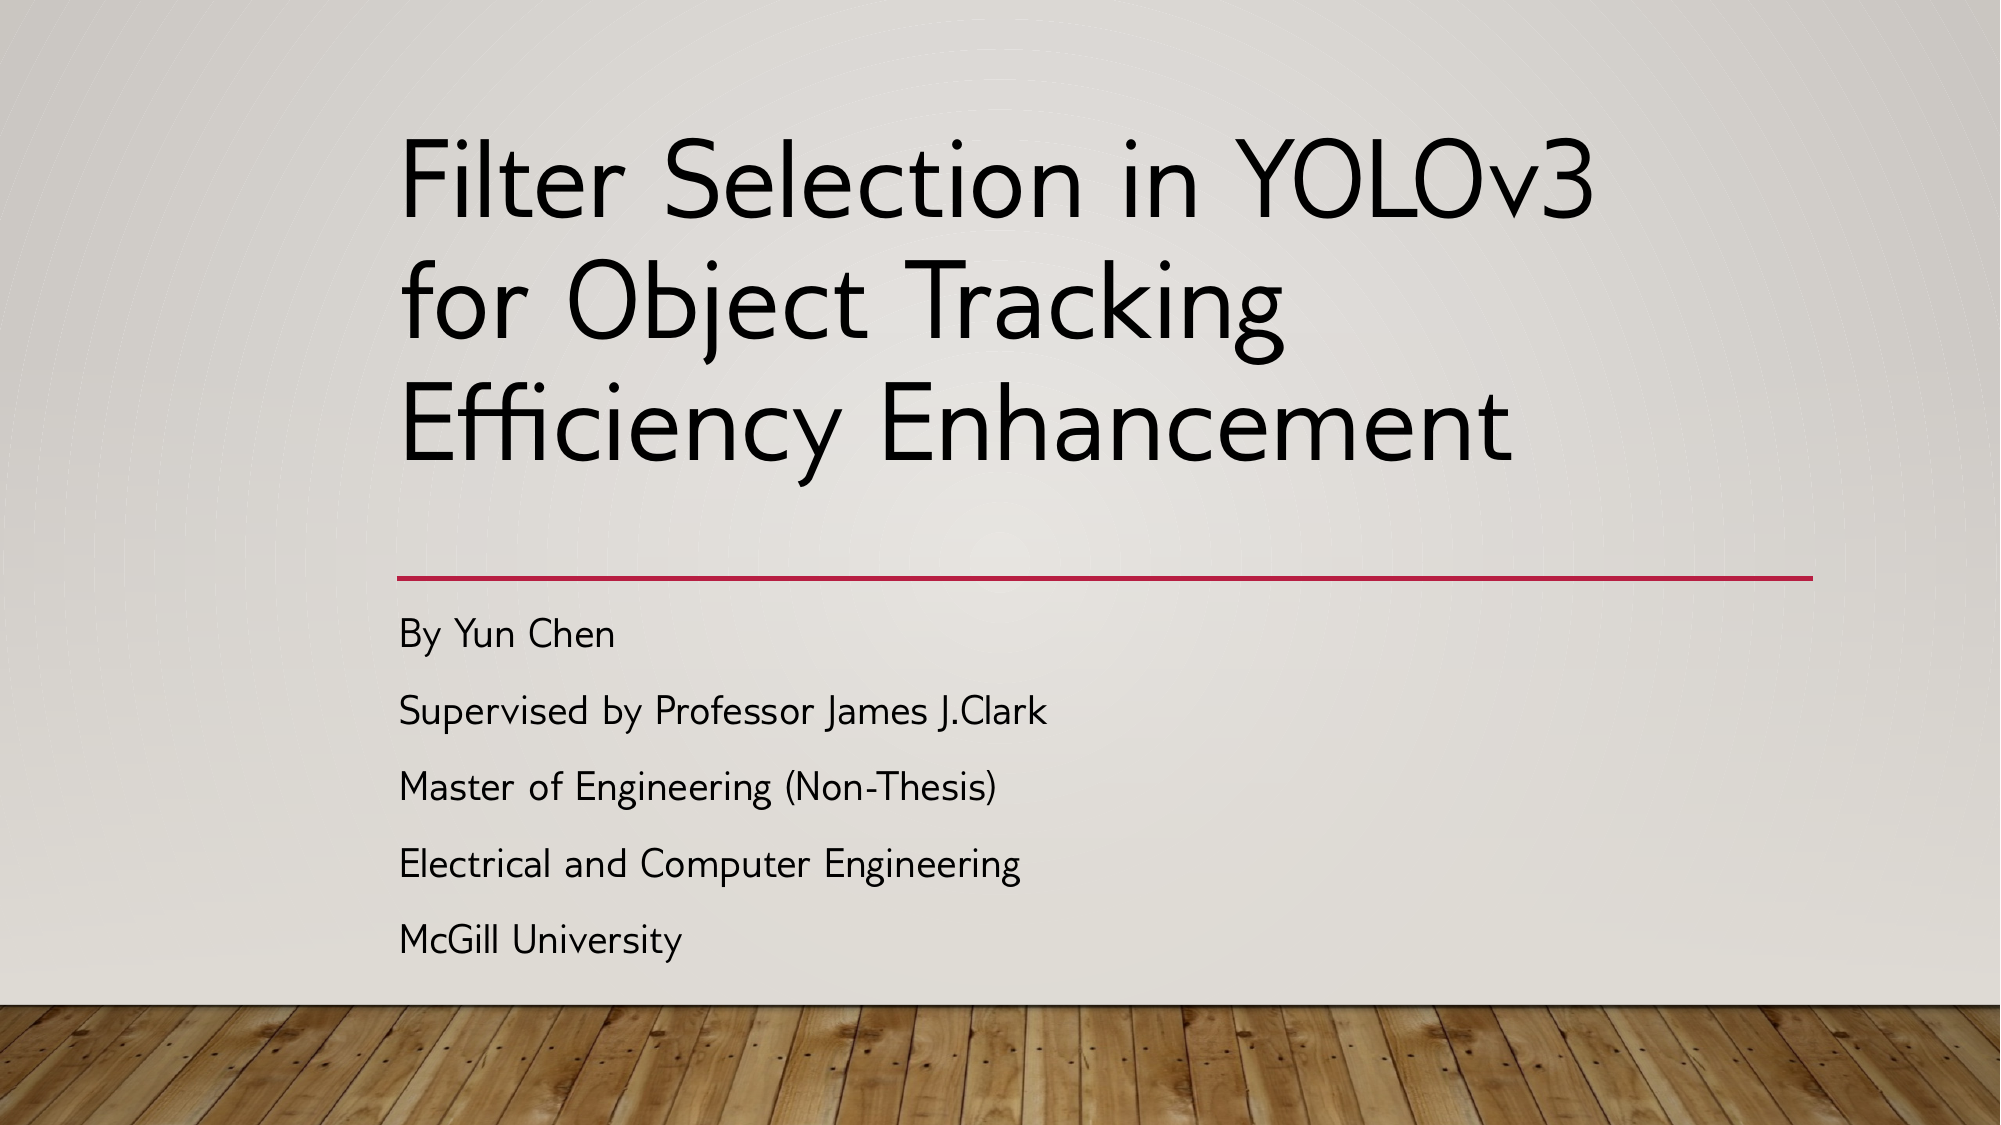

# Filter Selection in YOLOv3 for Object Tracking Efficiency Enhancement
By Yun Chen
Supervised by Professor James J.Clark
Master of Engineering (Non-Thesis)
Electrical and Computer Engineering
McGill University